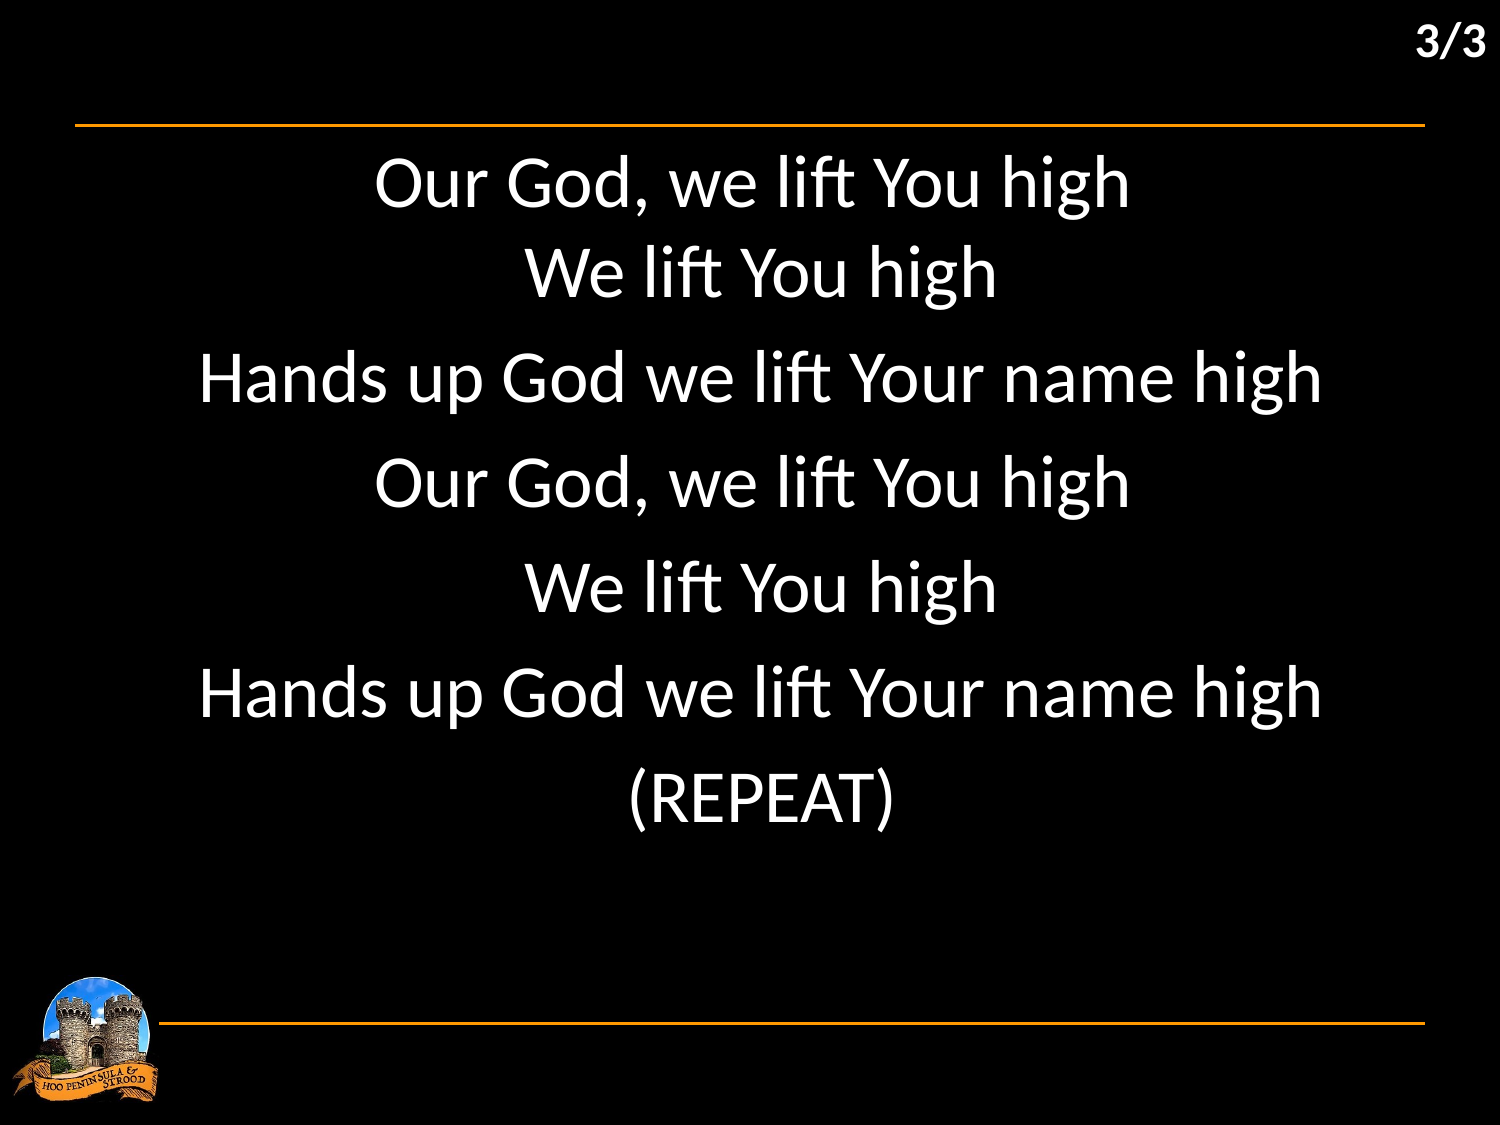

3/3
Our God, we lift You high
We lift You high
Hands up God we lift Your name high
Our God, we lift You high
We lift You high
Hands up God we lift Your name high
(REPEAT)